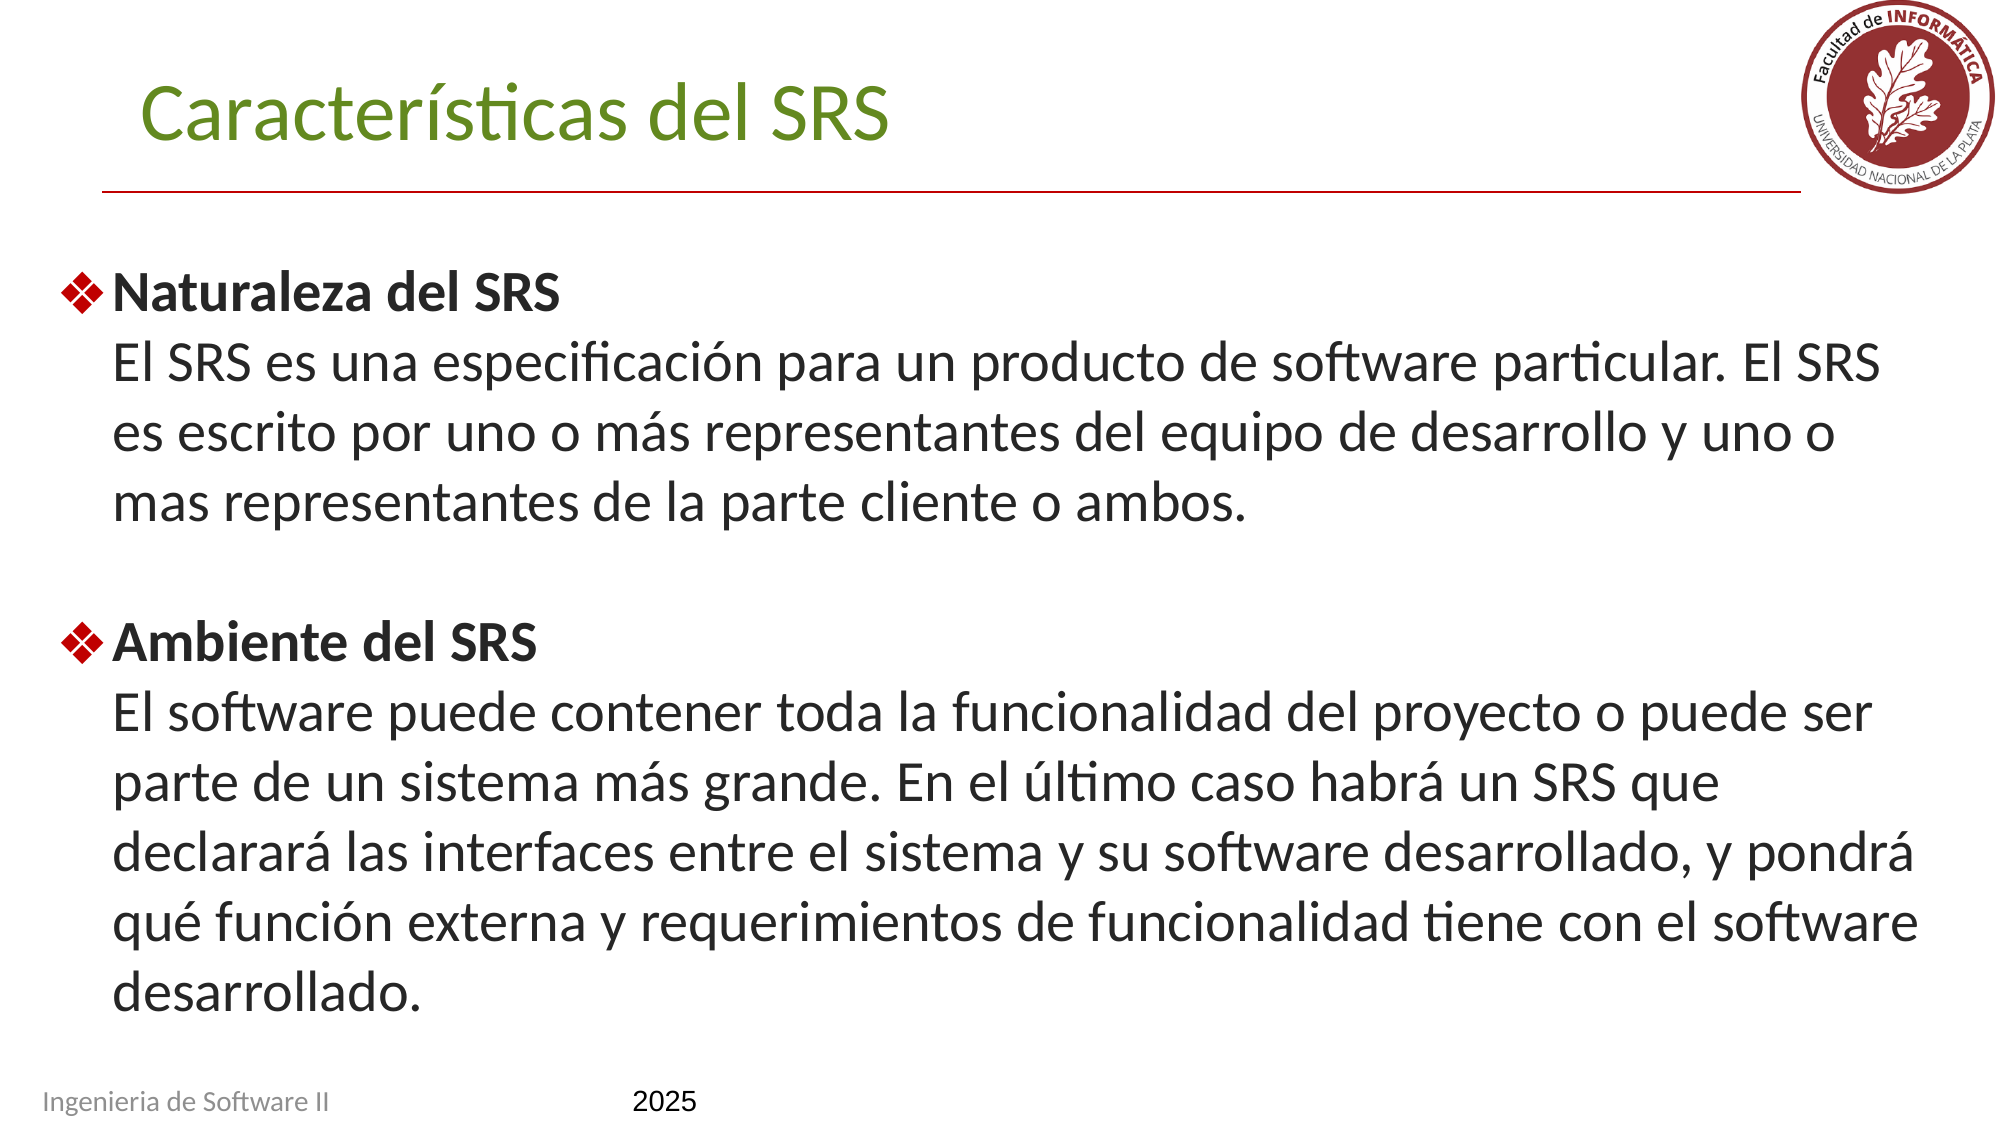

Características del SRS
Naturaleza del SRS
El SRS es una especificación para un producto de software particular. El SRS es escrito por uno o más representantes del equipo de desarrollo y uno o mas representantes de la parte cliente o ambos.

Ambiente del SRS
El software puede contener toda la funcionalidad del proyecto o puede ser parte de un sistema más grande. En el último caso habrá un SRS que declarará las interfaces entre el sistema y su software desarrollado, y pondrá qué función externa y requerimientos de funcionalidad tiene con el software desarrollado.